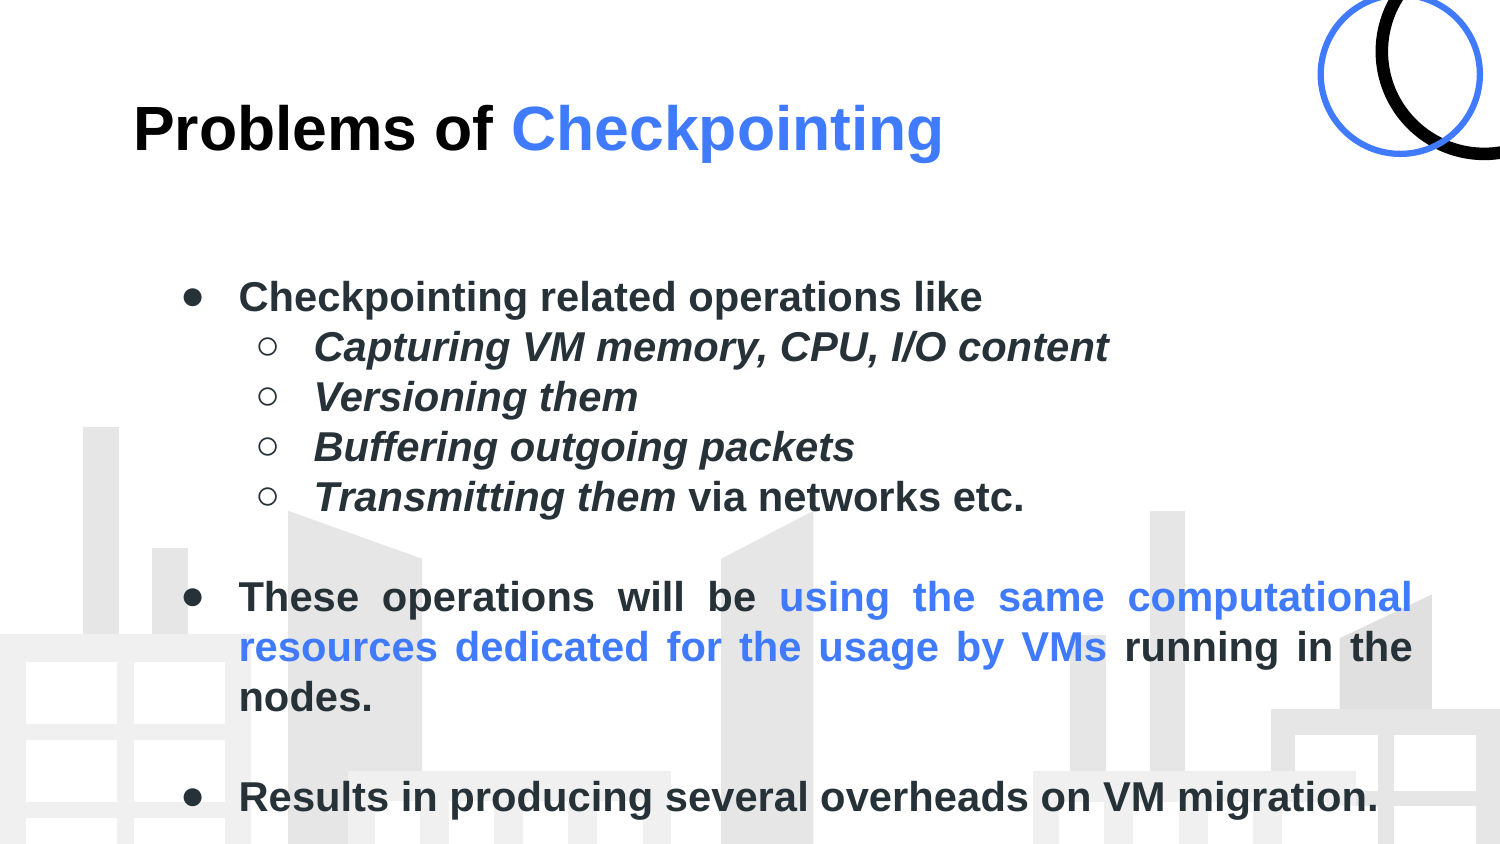

# Problems of Checkpointing
Checkpointing related operations like
Capturing VM memory, CPU, I/O content
Versioning them
Buffering outgoing packets
Transmitting them via networks etc.

These operations will be using the same computational resources dedicated for the usage by VMs running in the nodes.

Results in producing several overheads on VM migration.